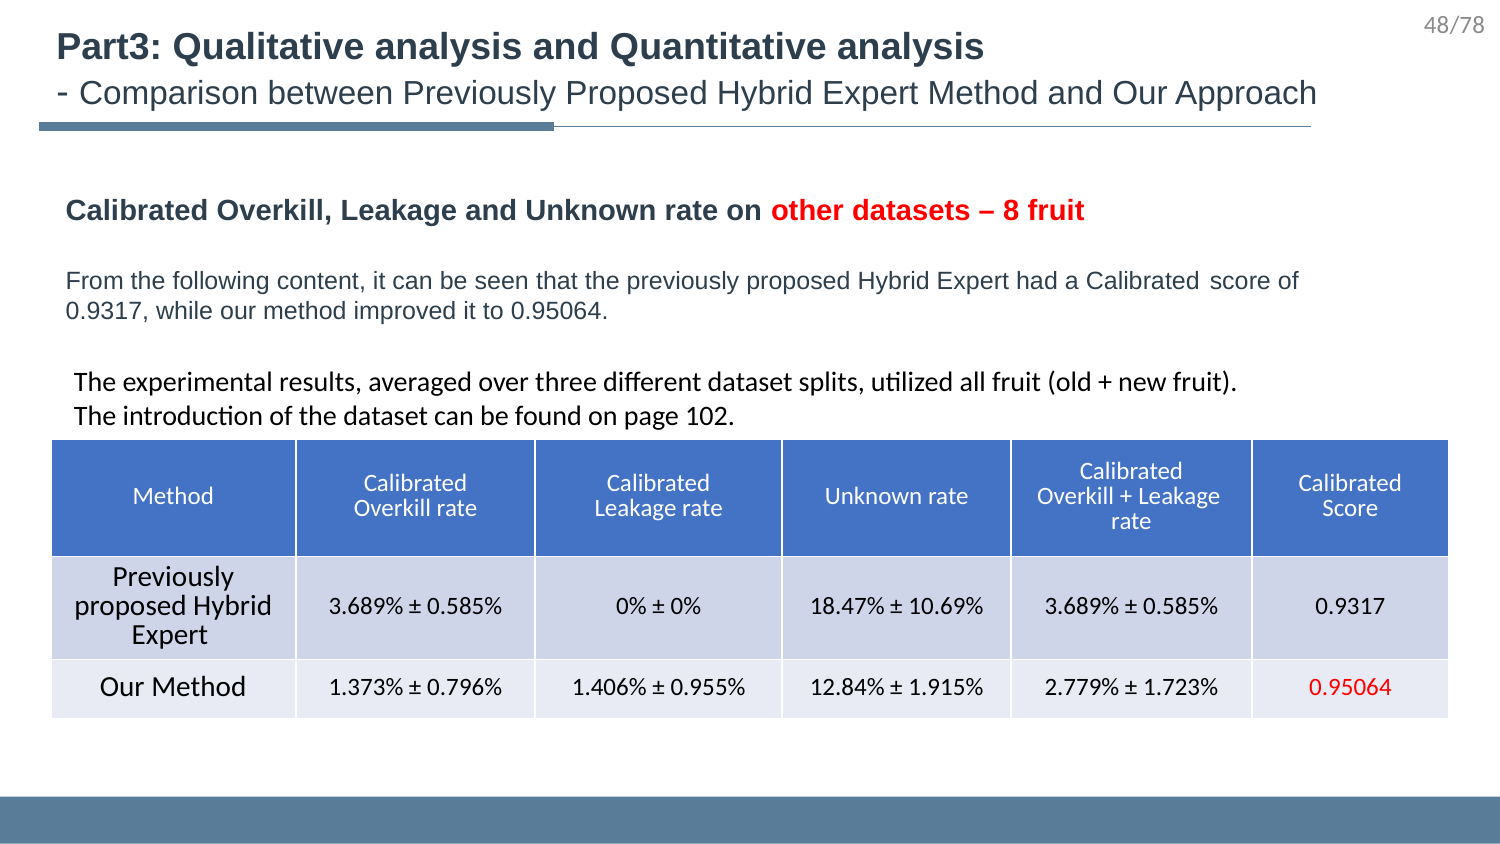

48
/78
Part3: Qualitative analysis and Quantitative analysis
- Comparison between Previously Proposed Hybrid Expert Method and Our Approach
Calibrated Overkill, Leakage and Unknown rate on other datasets – 8 fruit
From the following content, it can be seen that the previously proposed Hybrid Expert had a Calibrated score of 0.9317, while our method improved it to 0.95064.
The experimental results, averaged over three different dataset splits, utilized all fruit (old + new fruit).
The introduction of the dataset can be found on page 102.
| Method | Calibrated Overkill rate | Calibrated Leakage rate | Unknown rate | Calibrated Overkill + Leakage rate | Calibrated Score |
| --- | --- | --- | --- | --- | --- |
| Previously proposed Hybrid Expert | 3.689% ± 0.585% | 0% ± 0% | 18.47% ± 10.69% | 3.689% ± 0.585% | 0.9317 |
| Our Method | 1.373% ± 0.796% | 1.406% ± 0.955% | 12.84% ± 1.915% | 2.779% ± 1.723% | 0.95064 |